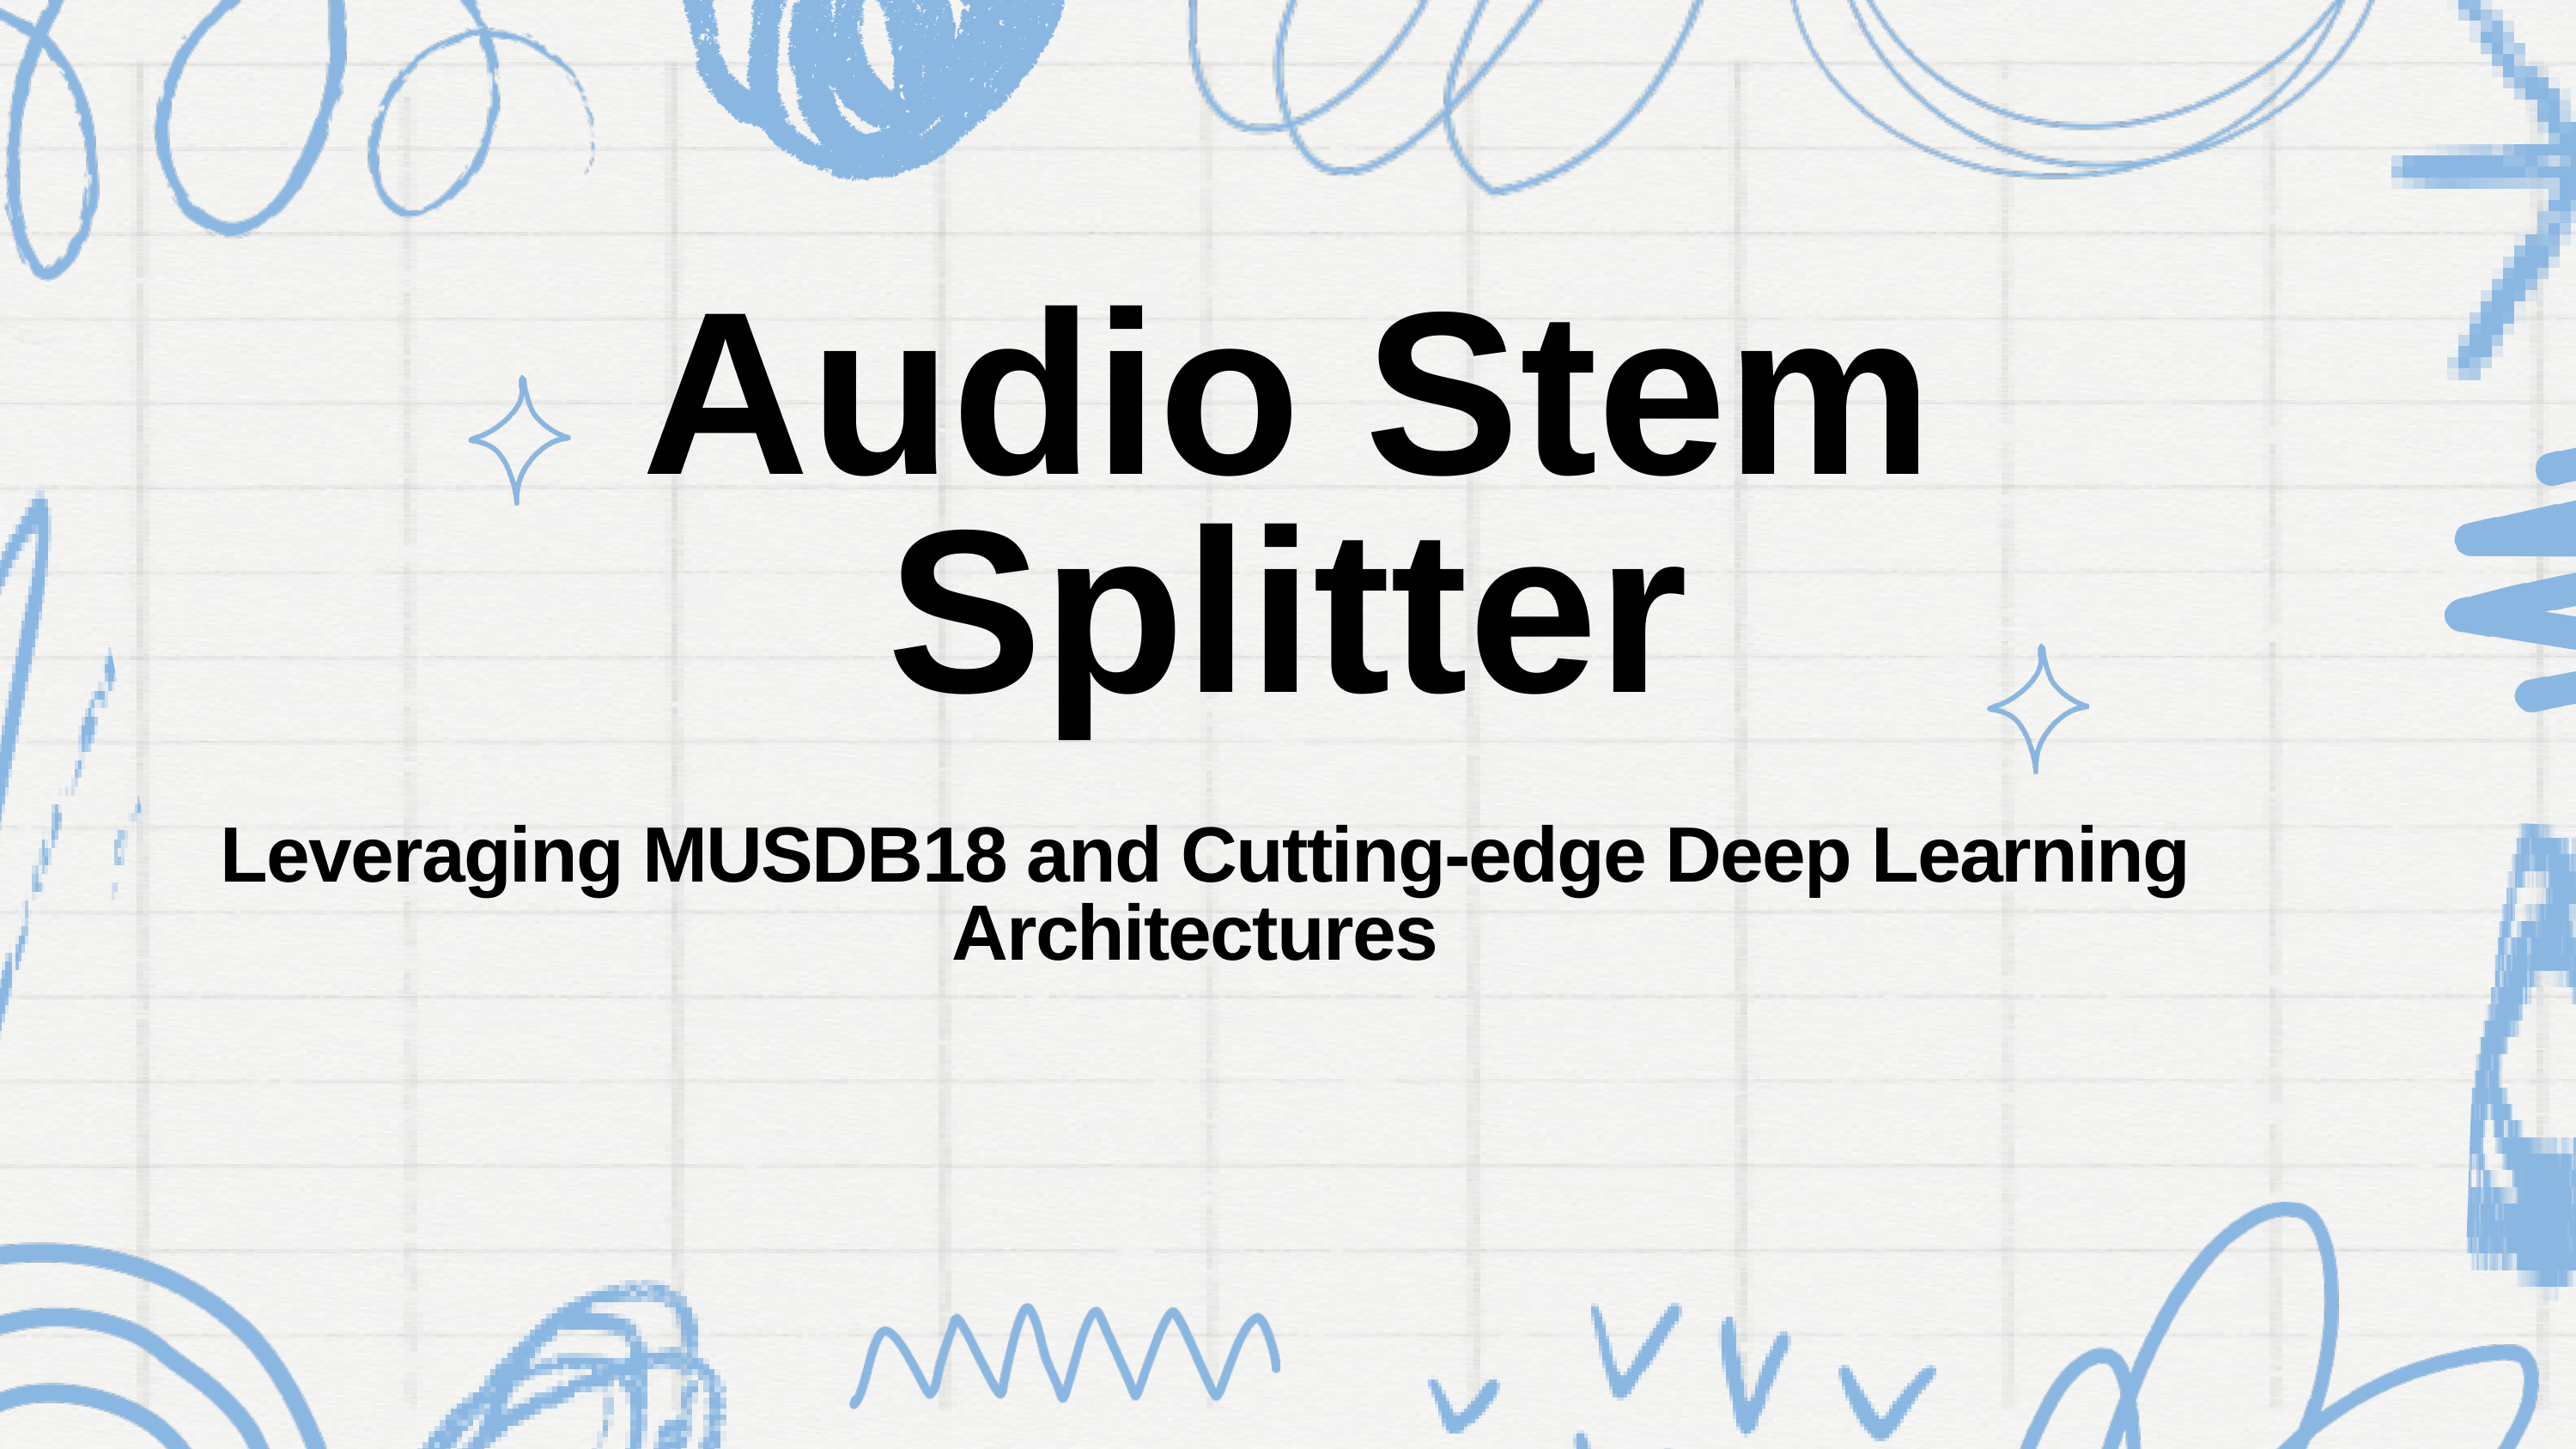

Audio Stem Splitter

Leveraging MUSDB18 and Cutting-edge Deep Learning Architectures